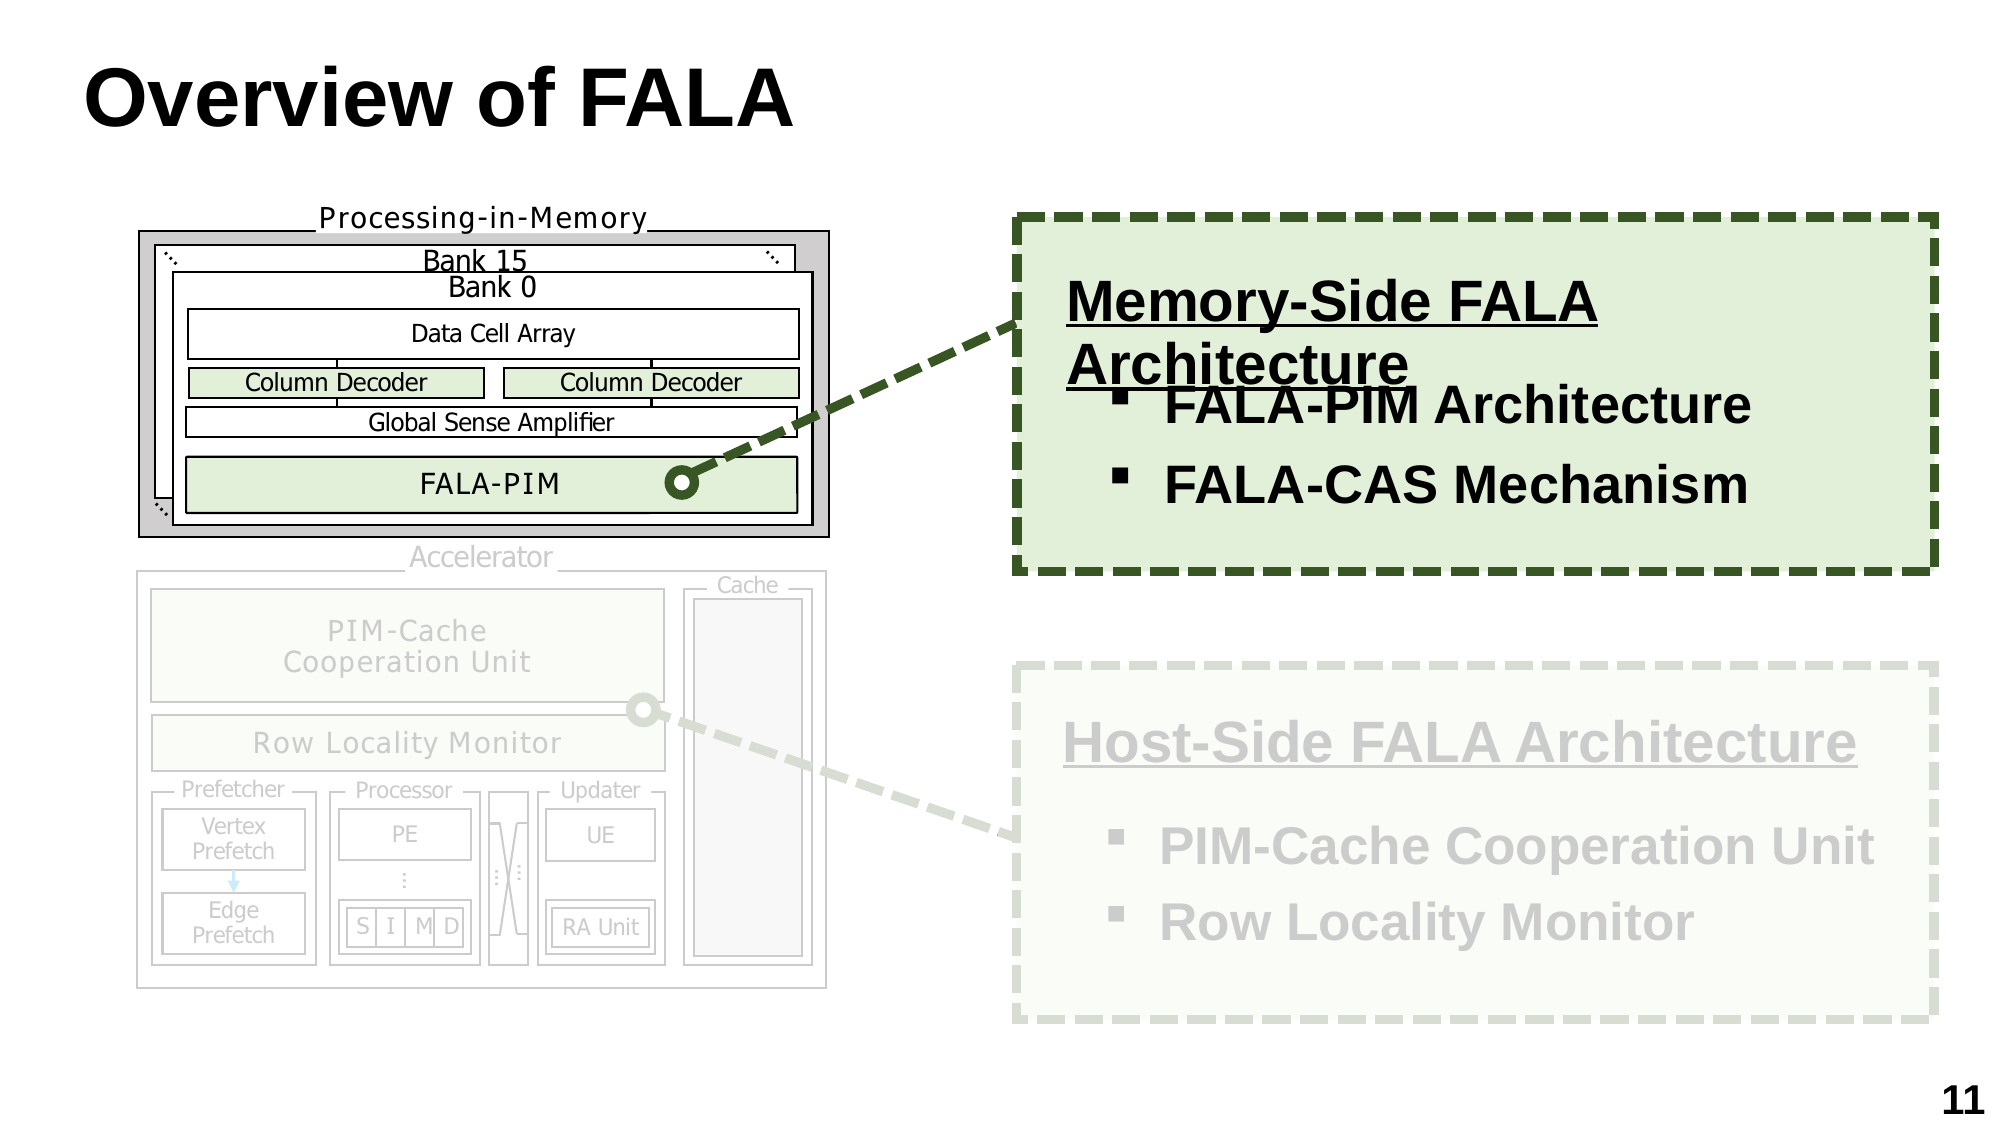

# Overview of FALA

Processing-in-Memory

Memory-Side FALA Architecture
FALA-PIM Architecture
FALA-CAS Mechanism

PIM-Cache Cooperation Unit
Row Locality Monitor
Host-Side FALA Architecture
…

…
Bank 15

Data Cell Array
Column Decoder
Column Decoder

Global Sense Amplifier

FALA-PIM/CAS
Bank 0

Data Cell Array
Column Decoder
Column Decoder

Global Sense Amplifier

FALA-PIM
…
Accelerator

Cache

PIM-Cache Cooperation Unit

Row Locality Monitor
Prefetcher
Processor
Updater

Vertex

PE
UE
Prefetch
…
…
…
Edge

S
I
M
D

RA Unit

Prefetch
11